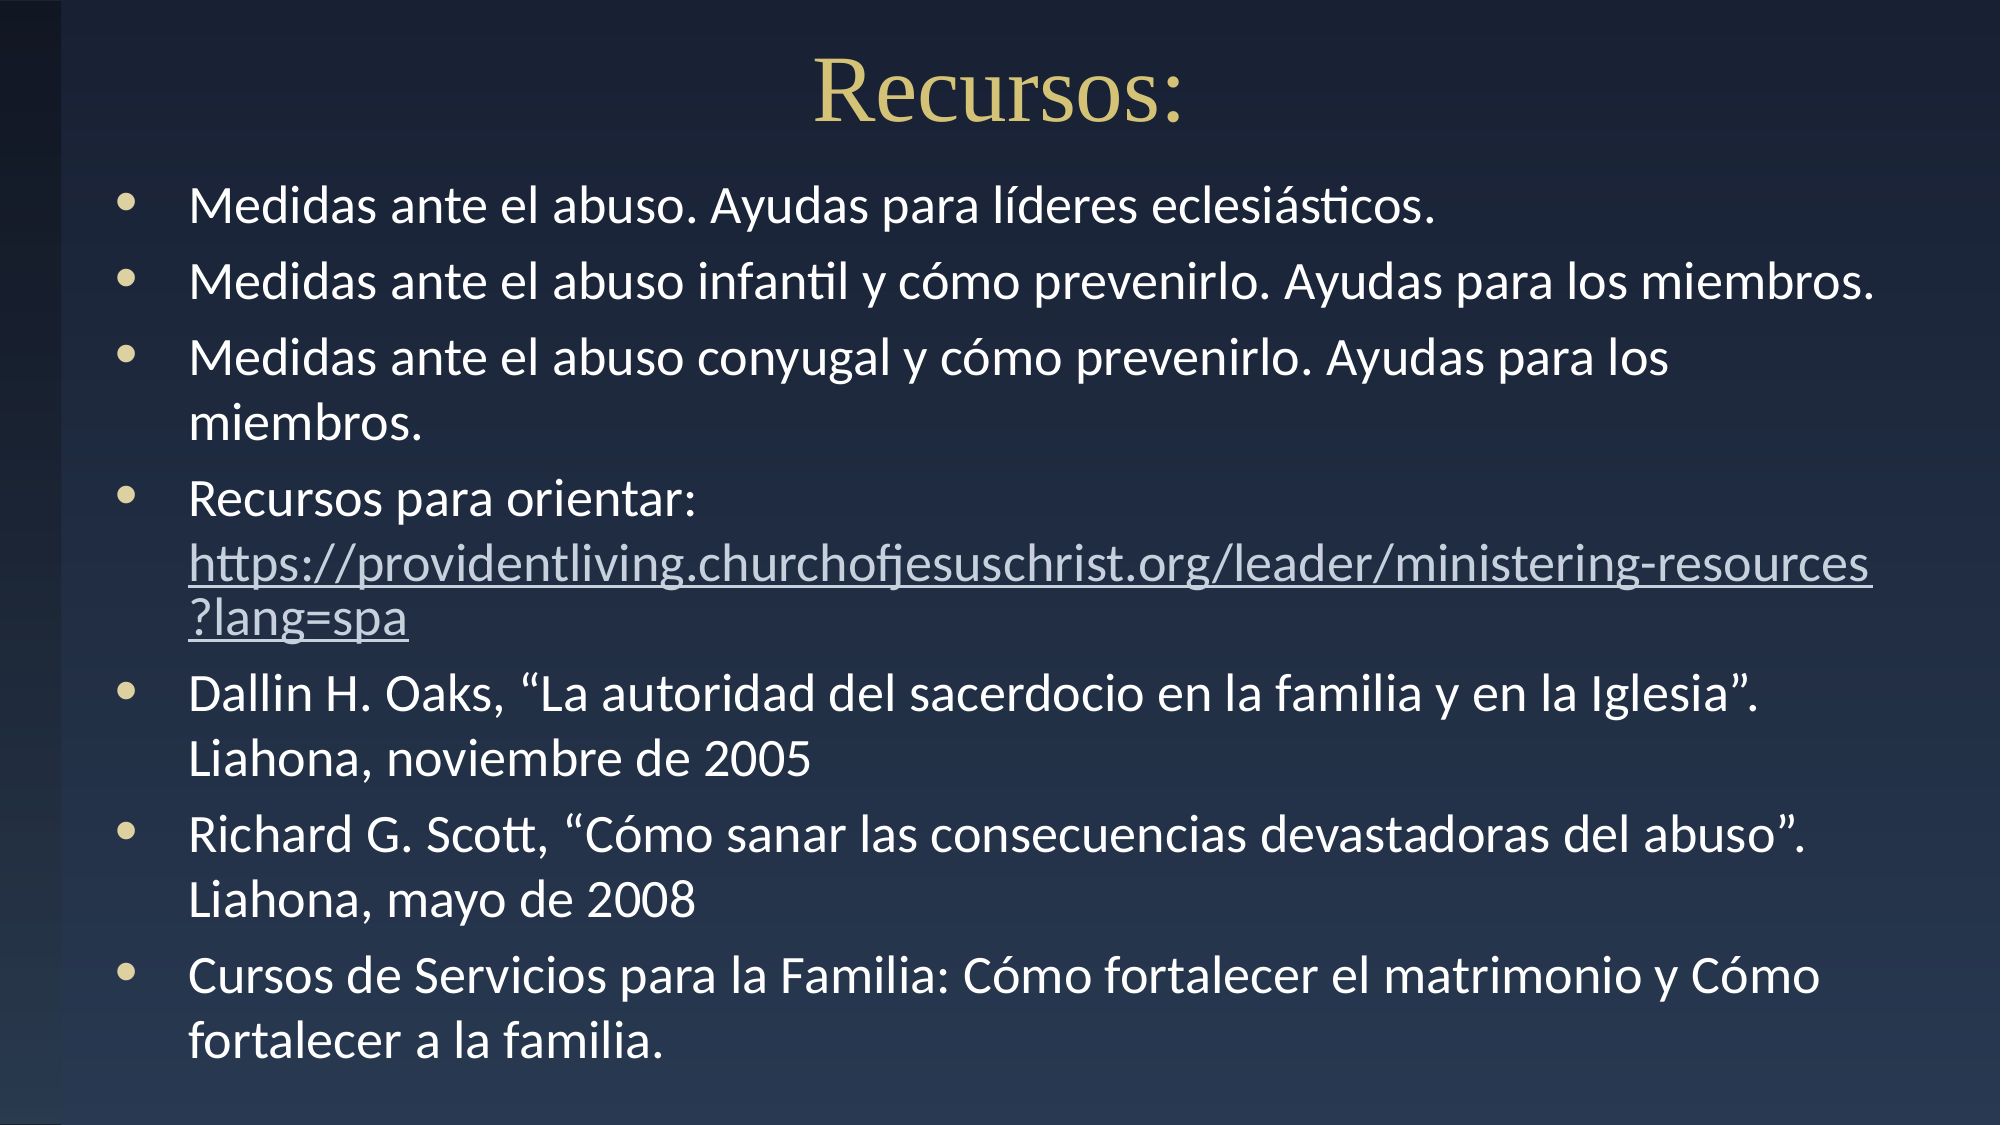

# Recursos:
Medidas ante el abuso. Ayudas para líderes eclesiásticos.
Medidas ante el abuso infantil y cómo prevenirlo. Ayudas para los miembros.
Medidas ante el abuso conyugal y cómo prevenirlo. Ayudas para los miembros.
Recursos para orientar:  https://providentliving.churchofjesuschrist.org/leader/ministering-resources?lang=spa
Dallin H. Oaks, “La autoridad del sacerdocio en la familia y en la Iglesia”. Liahona, noviembre de 2005
Richard G. Scott, “Cómo sanar las consecuencias devastadoras del abuso”. Liahona, mayo de 2008
Cursos de Servicios para la Familia: Cómo fortalecer el matrimonio y Cómo fortalecer a la familia.